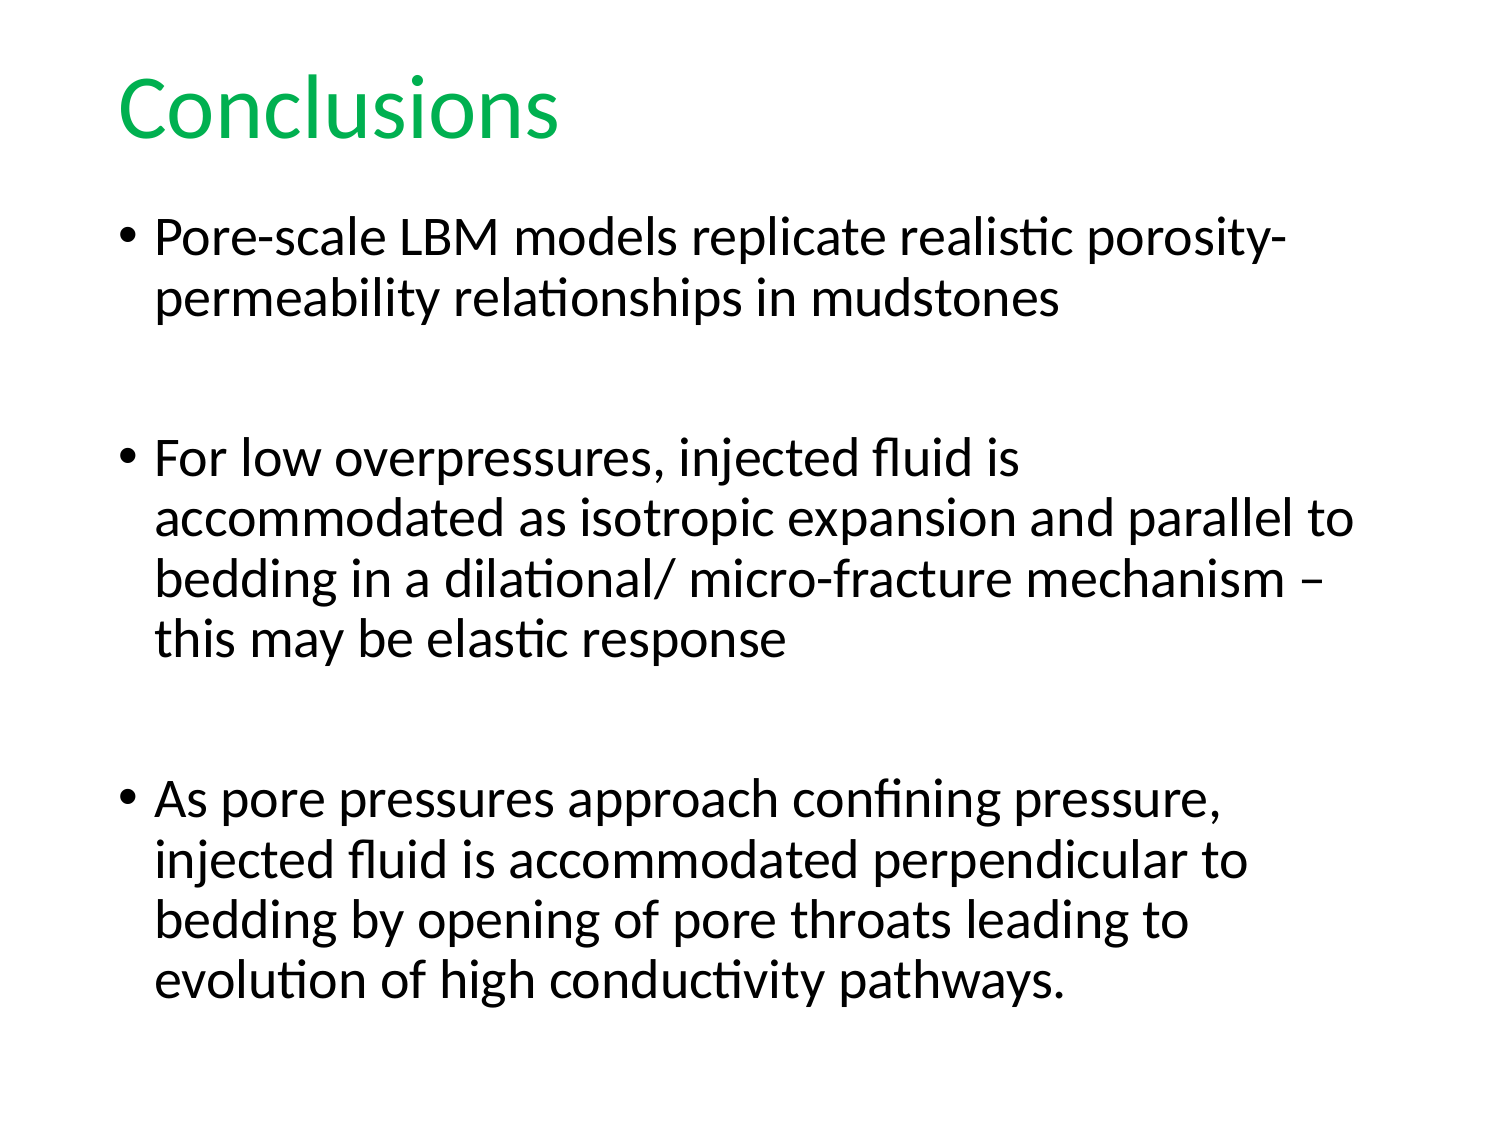

# Conclusions
Pore-scale LBM models replicate realistic porosity-permeability relationships in mudstones

For low overpressures, injected fluid is accommodated as isotropic expansion and parallel to bedding in a dilational/ micro-fracture mechanism – this may be elastic response

As pore pressures approach confining pressure, injected fluid is accommodated perpendicular to bedding by opening of pore throats leading to evolution of high conductivity pathways.